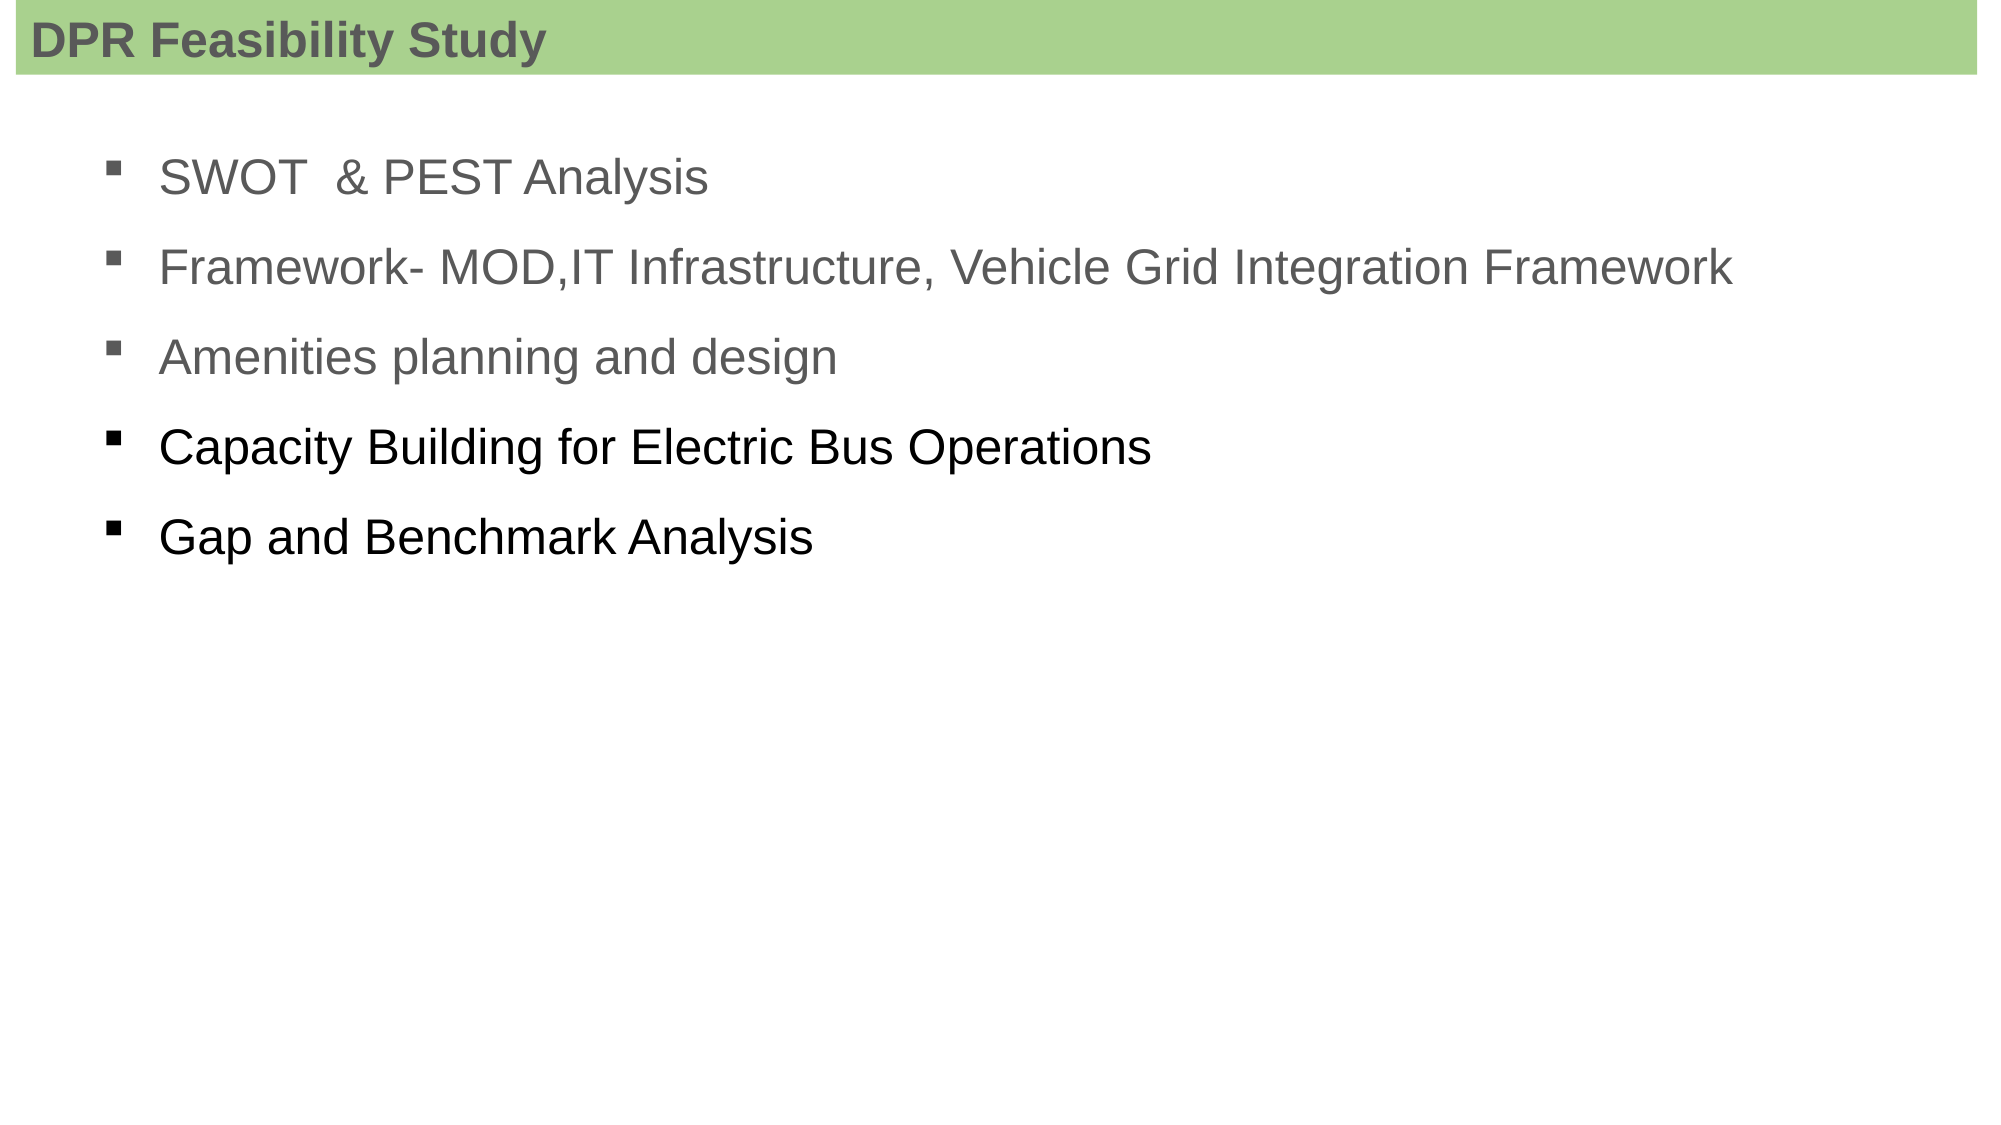

DPR Feasibility Study
SWOT  & PEST Analysis
Framework- MOD,IT Infrastructure, Vehicle Grid Integration Framework
Amenities planning and design
Capacity Building for Electric Bus Operations
Gap and Benchmark Analysis